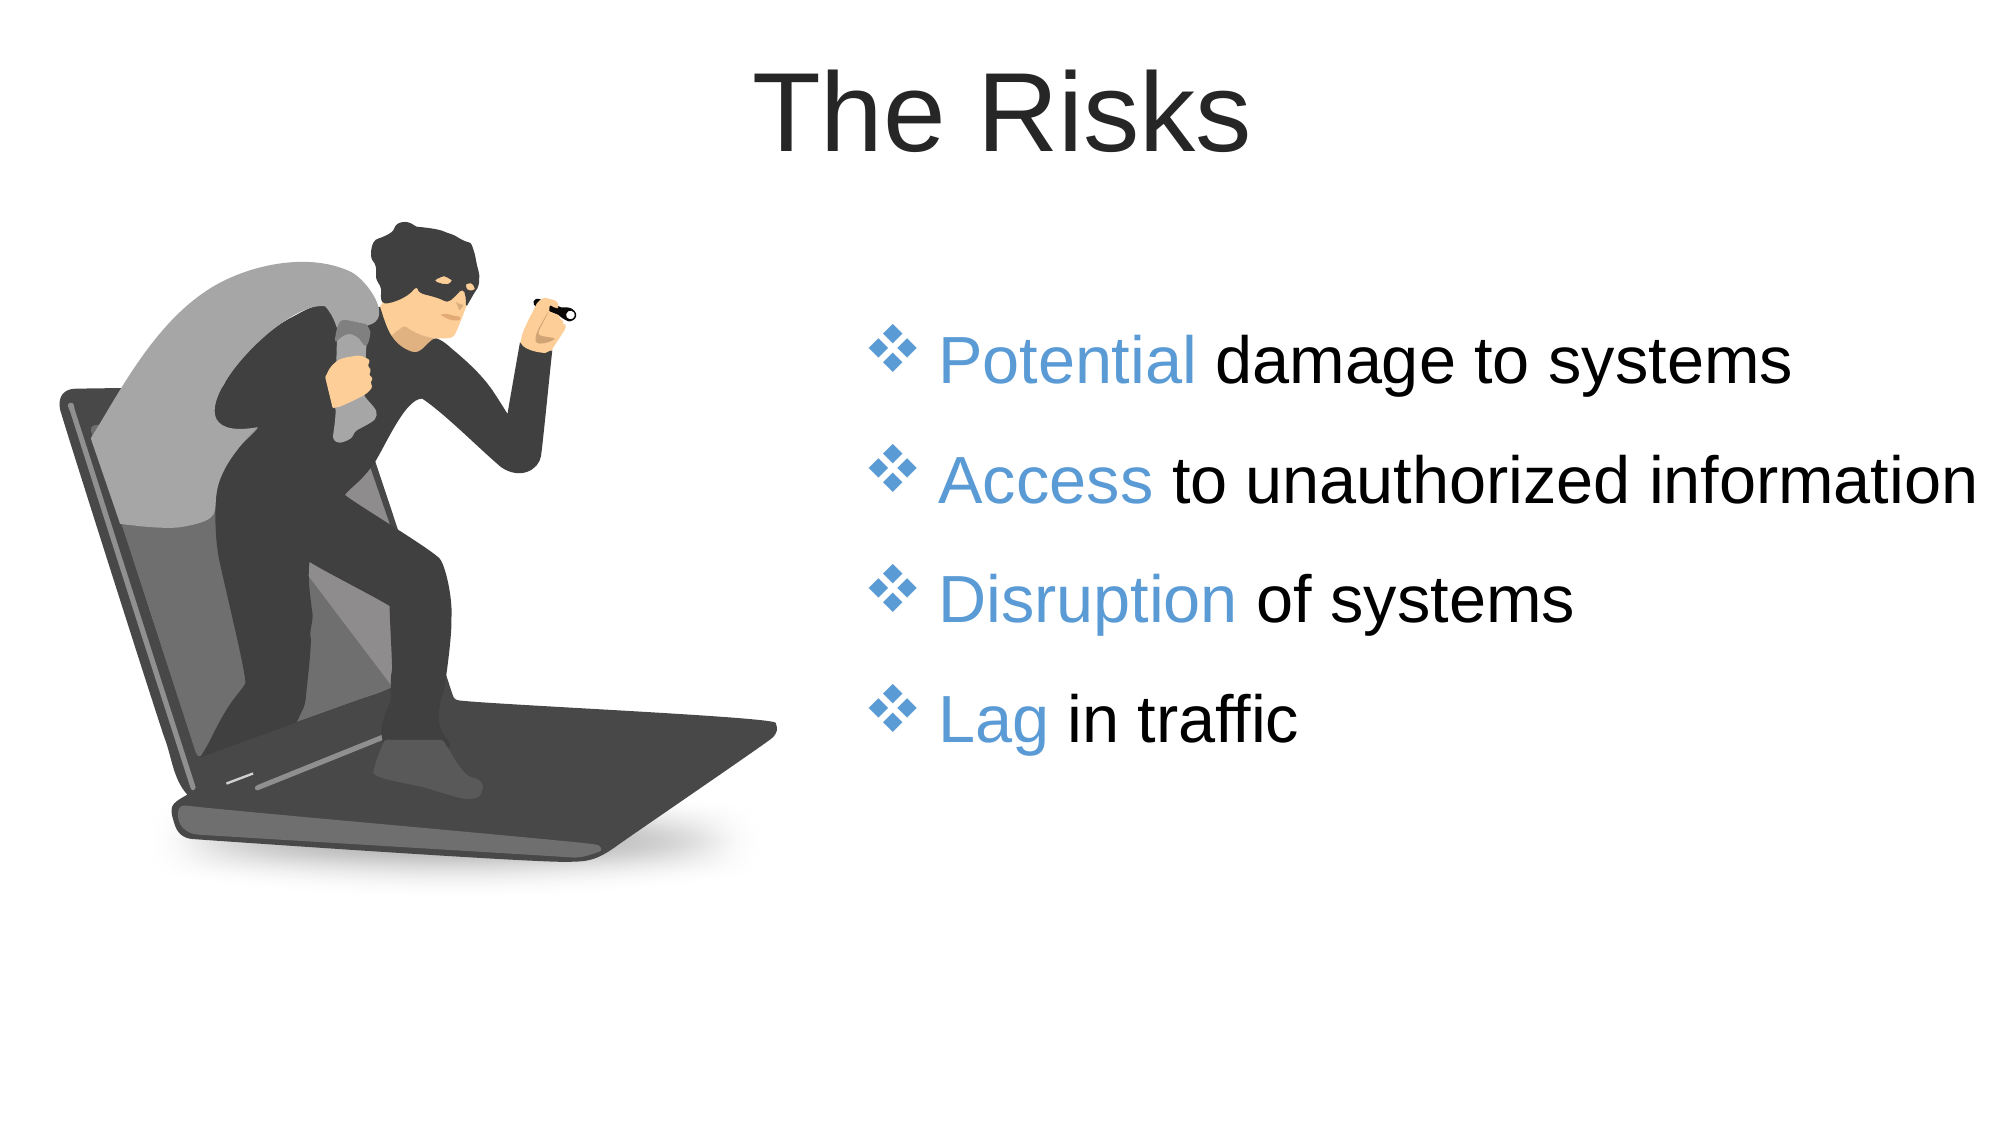

The Risks

Potential damage to systems
Access to unauthorized information
Disruption of systems
Lag in traffic